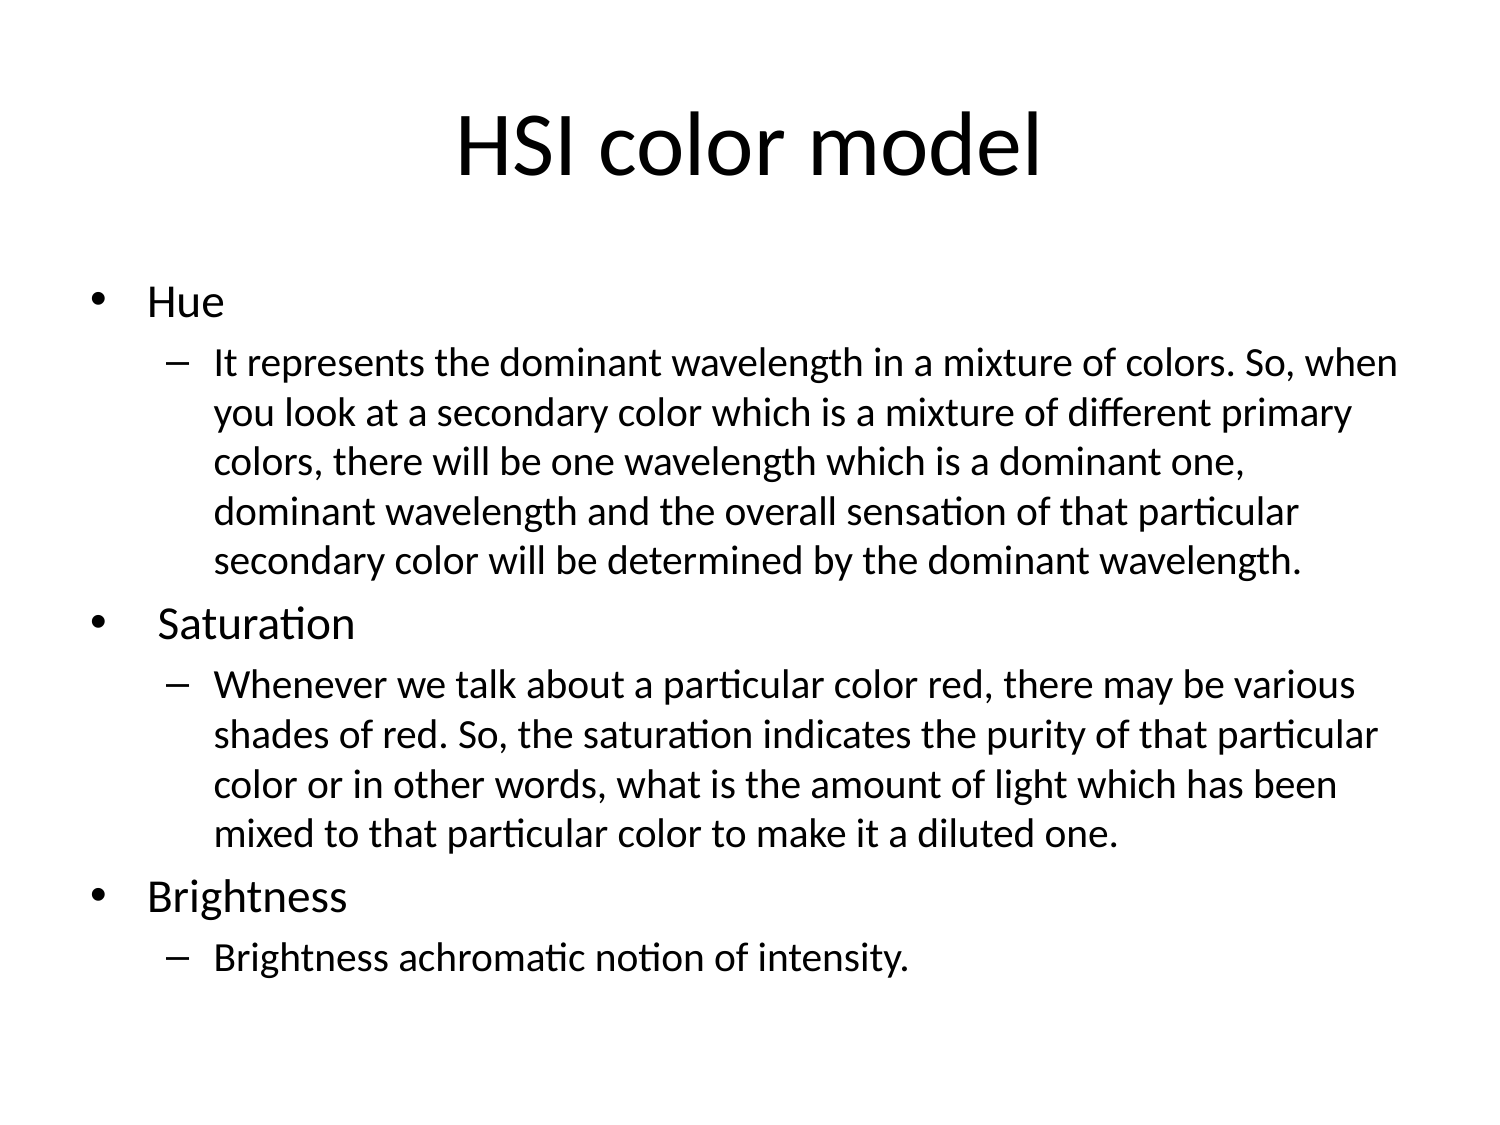

# HSI color model
Hue
It represents the dominant wavelength in a mixture of colors. So, when you look at a secondary color which is a mixture of different primary colors, there will be one wavelength which is a dominant one, dominant wavelength and the overall sensation of that particular secondary color will be determined by the dominant wavelength.
 Saturation
Whenever we talk about a particular color red, there may be various shades of red. So, the saturation indicates the purity of that particular color or in other words, what is the amount of light which has been mixed to that particular color to make it a diluted one.
Brightness
Brightness achromatic notion of intensity.